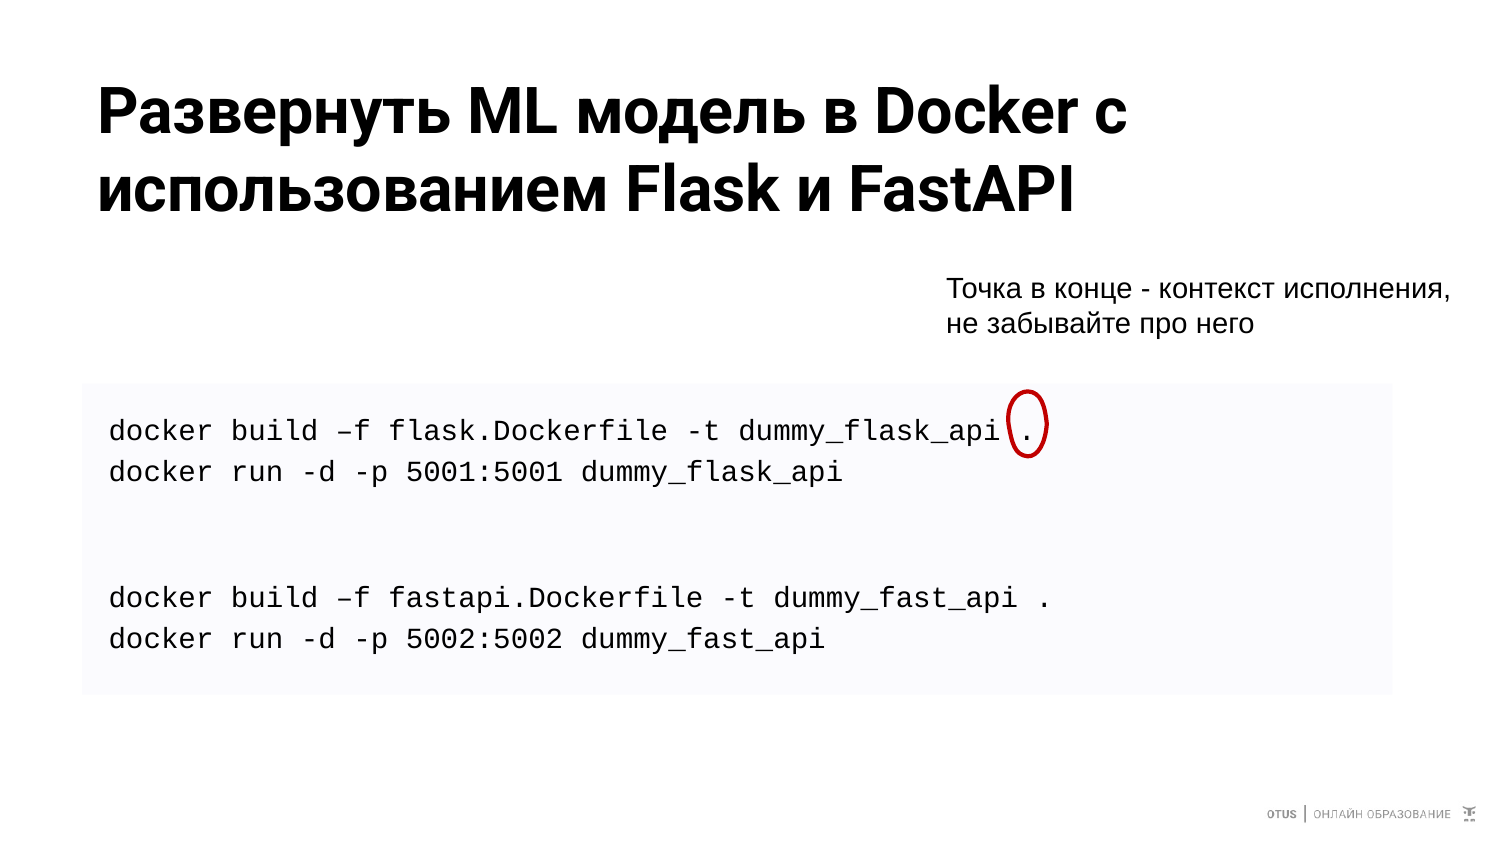

# Развернуть ML модель в Docker с использованием Flask и FastAPI
Точка в конце - контекст исполнения,
не забывайте про него

docker build –f flask.Dockerfile -t dummy_flask_api .
docker run -d -p 5001:5001 dummy_flask_api

docker build –f fastapi.Dockerfile -t dummy_fast_api .
docker run -d -p 5002:5002 dummy_fast_api